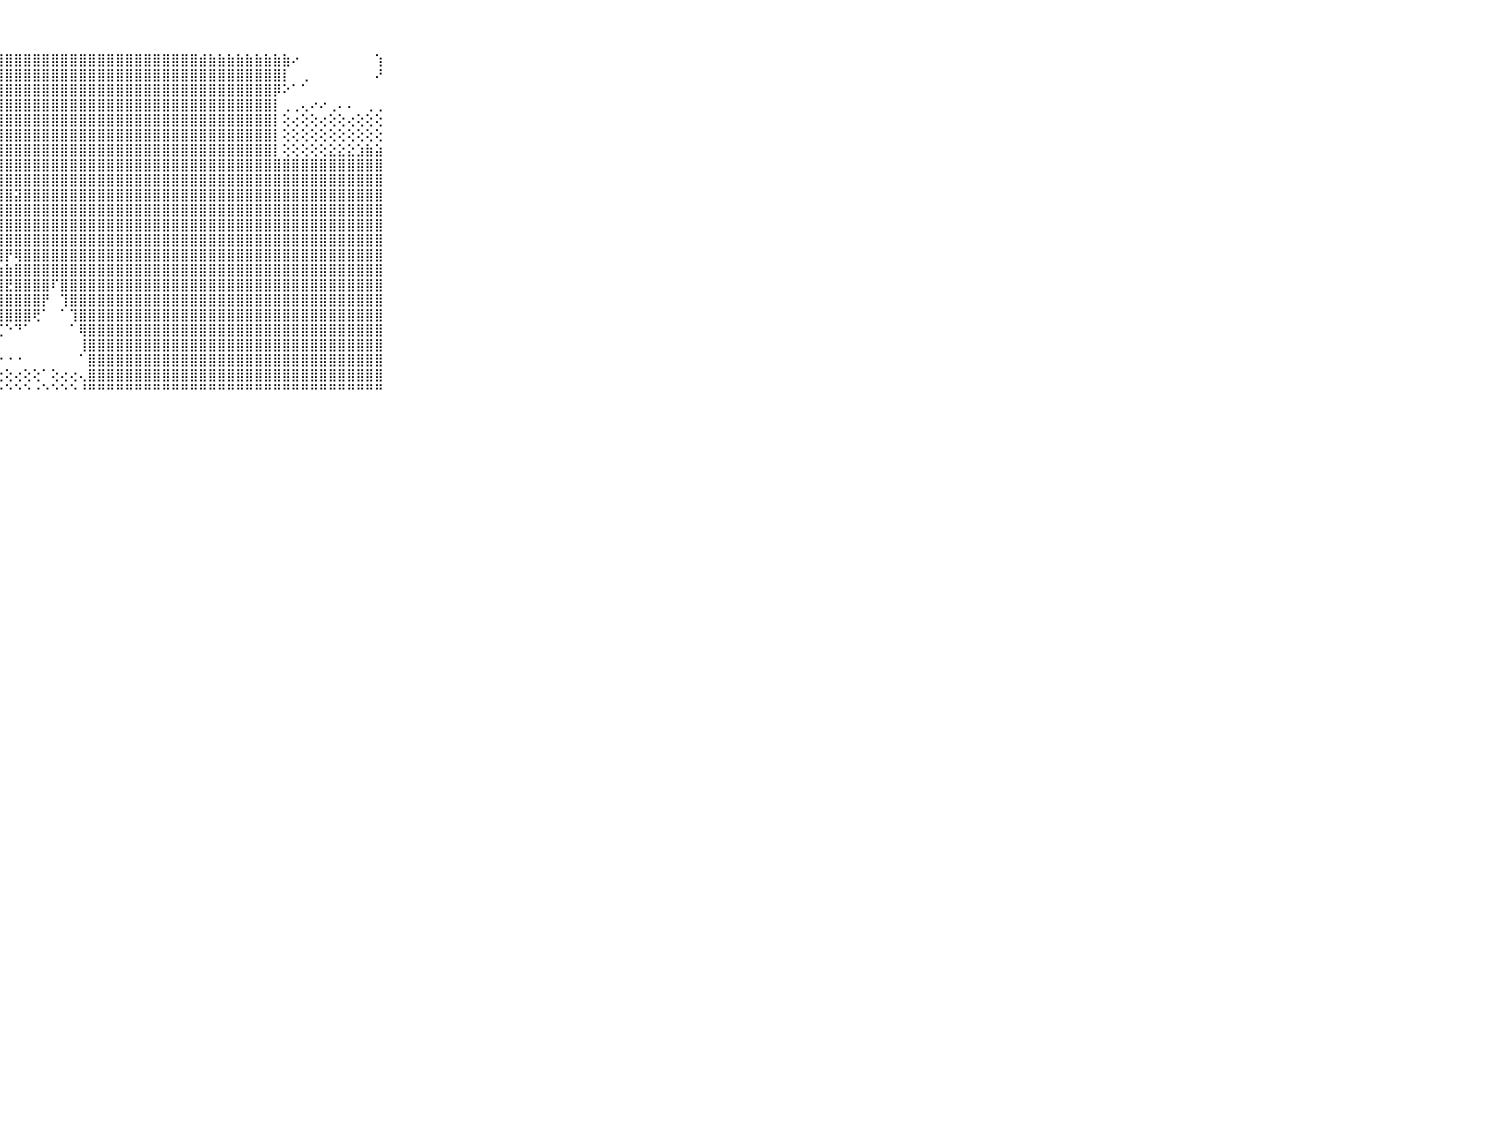

⠀⠀⠀⠀⠀⠀⠀⠀⠀⠀⠀⣵⣷⣷⣷⣷⣾⣷⣿⣾⣾⣷⣷⣿⣿⣿⣿⣿⣿⣿⣿⣿⣿⣿⣿⣿⣿⣿⣿⣿⣿⣿⣿⣿⣿⣿⣿⣿⣿⣾⣷⣷⣷⣷⣷⣷⣷⣷⣷⠔⠀⠀⠀⠀⠀⠀⠀⠀⢱⠀⠀⠀⠀⠀⠀⠀⠀⠀⠀⠀⠀
⠀⠀⠀⠀⠀⠀⠀⠀⠀⠀⠀⣿⣿⣿⣿⣿⣿⣿⢟⢙⢝⢕⢕⢜⢝⢟⢟⣻⣿⣿⣿⣿⣿⣿⣿⣿⣿⣿⣿⣿⣿⣿⣿⣿⣿⣿⣿⣿⣿⣿⣿⣿⣿⣿⣿⣿⣿⣿⡇⠀⢀⠀⠀⠀⠀⠀⠀⠀⠜⠀⠀⠀⠀⠀⠀⠀⠀⠀⠀⠀⠀
⠀⠀⠀⠀⠀⠀⠀⠀⠀⠀⠀⣿⣿⣿⡿⠟⠙⠕⢅⢕⣇⣕⣷⡷⢟⠟⢻⢿⣿⣿⣿⣿⣿⣿⣿⣿⣿⣿⣿⣿⣿⣿⣿⣿⣿⣿⣿⣿⣿⣿⣿⣿⣿⣿⣿⣿⣿⡿⠕⠁⠁⠀⠀⠀⠀⠀⠀⠀⠀⠀⠀⠀⠀⠀⠀⠀⠀⠀⠀⠀⠀
⠀⠀⠀⠀⠀⠀⠀⠀⠀⠀⠀⣿⣿⡿⢗⠔⢄⢅⢕⢳⠇⠙⠁⢁⢕⢕⣕⣸⣿⣿⣿⣿⣿⣿⣿⣿⣿⣿⣿⣿⣿⣿⣿⣿⣿⣿⣿⣿⣿⣿⣿⣿⣿⣿⣿⣿⣿⡇⢀⢀⢄⠔⠔⢀⠄⠄⠀⢀⢀⠀⠀⠀⠀⠀⠀⠀⠀⠀⠀⠀⠀
⠀⠀⠀⠀⠀⠀⠀⠀⠀⠀⠀⣿⣿⣇⢕⢔⢧⢕⢌⢅⢔⢄⢕⢱⣾⣿⣷⣿⣿⣿⣿⣿⣿⣿⣿⣿⣿⣿⣿⣿⣿⣿⣿⣿⣿⣿⣿⣿⣿⣿⣿⣿⣿⣿⣿⣿⣿⡇⢕⢔⢕⢕⢔⢕⢕⢔⢕⢕⢕⠀⠀⠀⠀⠀⠀⠀⠀⠀⠀⠀⠀
⠀⠀⠀⠀⠀⠀⠀⠀⠀⠀⠀⣿⣏⢱⡷⢕⢜⢕⢕⣵⣵⣵⣵⣾⣯⣿⣿⣿⣿⣿⣿⣿⣿⣿⣿⣿⣿⣿⣿⣿⣿⣿⣿⣿⣿⣿⣿⣿⣿⣿⣿⣿⣿⣿⣿⣿⣿⡇⢕⢕⢕⢕⢕⢕⢕⢕⢕⢕⢕⠀⠀⠀⠀⠀⠀⠀⠀⠀⠀⠀⠀
⠀⠀⠀⠀⠀⠀⠀⠀⠀⠀⠀⣿⣿⡕⢝⢜⣿⣿⣿⣿⣿⣿⣿⣿⣿⣿⣿⣿⣿⣿⣿⣿⣿⣿⣿⣿⣿⣿⣿⣿⣿⣿⣿⣿⣿⣿⣿⣿⣿⣿⣿⣿⣿⣿⣿⣿⣿⡇⢕⢕⢕⢕⢕⣕⣕⣕⣱⣷⣵⠀⠀⠀⠀⠀⠀⠀⠀⠀⠀⠀⠀
⠀⠀⠀⠀⠀⠀⠀⠀⠀⠀⠀⣿⣿⡇⢕⢕⣿⣿⣿⣿⣿⣿⣿⣿⣿⣿⣿⣿⣿⣿⣿⣿⣿⣿⣿⣿⣿⣿⣿⣿⣿⣿⣿⣿⣿⣿⣿⣿⣿⣿⣿⣿⣿⣿⣿⣿⣿⣿⣿⣿⣿⣿⣿⣿⣿⣿⣿⣿⣿⠀⠀⠀⠀⠀⠀⠀⠀⠀⠀⠀⠀
⠀⠀⠀⠀⠀⠀⠀⠀⠀⠀⠀⣿⣿⣿⢕⢕⢿⣿⣿⣿⣿⣿⣿⣿⣿⣿⣿⣿⣿⣿⣿⣿⣿⣿⣿⣿⣿⣿⣿⣿⣿⣿⣿⣿⣿⣿⣿⣿⣿⣿⣿⣿⣿⣿⣿⣿⣿⣿⣿⣿⣿⣿⣿⣿⣿⣿⣿⣿⣿⠀⠀⠀⠀⠀⠀⠀⠀⠀⠀⠀⠀
⠀⠀⠀⠀⠀⠀⠀⠀⠀⠀⠀⣿⣿⣿⡇⢕⢸⣿⣿⣿⣿⣿⣿⣿⣿⣿⣿⣿⣿⣽⣿⣿⣿⣿⣿⣿⣿⣿⣿⣿⣿⣿⣿⣿⣿⣿⣿⣿⣿⣿⣿⣿⣿⣿⣿⣿⣿⣿⣿⣿⣿⣿⣿⣿⣿⣿⣿⣿⣿⠀⠀⠀⠀⠀⠀⠀⠀⠀⠀⠀⠀
⠀⠀⠀⠀⠀⠀⠀⠀⠀⠀⠀⣿⣿⣿⣿⣕⢜⣿⣿⣿⣿⣷⣾⣿⣿⣿⣿⣿⣿⣿⣿⣿⣿⣿⣿⣿⣿⣿⣿⣿⣿⣿⣿⣿⣿⣿⣿⣿⣿⣿⣿⣿⣿⣿⣿⣿⣿⣿⣿⣿⣿⣿⣿⣿⣿⣿⣿⣿⣿⠀⠀⠀⠀⠀⠀⠀⠀⠀⠀⠀⠀
⠀⠀⠀⠀⠀⠀⠀⠀⠀⠀⠀⣿⣿⣿⣿⣿⣷⣿⣿⣿⣿⣿⣿⣿⣿⣿⣿⣿⣿⣿⣿⣿⣿⣿⣿⣿⣿⣿⣿⣿⣿⣿⣿⣿⣿⣿⣿⣿⣿⣿⣿⣿⣿⣿⣿⣿⣿⣿⣿⣿⣿⣿⣿⣿⣿⣿⣿⣿⣿⠀⠀⠀⠀⠀⠀⠀⠀⠀⠀⠀⠀
⠀⠀⠀⠀⠀⠀⠀⠀⠀⠀⠀⣿⣿⣿⣿⣿⣿⣿⣿⣿⣿⣿⣿⣿⣿⣿⣿⣿⣿⣿⣿⣿⣿⣿⣿⣿⣿⣿⣿⣿⣿⣿⣿⣿⣿⣿⣿⣿⣿⣿⣿⣿⣿⣿⣿⣿⣿⣿⣿⣿⣿⣿⣿⣿⣿⣿⣿⣿⣿⠀⠀⠀⠀⠀⠀⠀⠀⠀⠀⠀⠀
⠀⠀⠀⠀⠀⠀⠀⠀⠀⠀⠀⣿⣿⣿⣿⣿⣿⣿⣿⣿⣿⣿⣿⣿⣿⣿⢿⢿⡟⢿⣿⣿⣿⣿⣿⣿⣿⣿⣿⣿⣿⣿⣿⣿⣿⣿⣿⣿⣿⣿⣿⣿⣿⣿⣿⣿⣿⣿⣿⣿⣿⣿⣿⣿⣿⣿⣿⣿⣿⠀⠀⠀⠀⠀⠀⠀⠀⠀⠀⠀⠀
⠀⠀⠀⠀⠀⠀⠀⠀⠀⠀⠀⣿⣿⣿⣿⣿⣿⣿⣿⣿⣿⣿⣿⣿⣿⣵⣾⣷⣷⣿⣿⣿⣿⣿⣿⣿⣿⣿⣿⣿⣿⣿⣿⣿⣿⣿⣿⣿⣿⣿⣿⣿⣿⣿⣿⣿⣿⣿⣿⣿⣿⣿⣿⣿⣿⣿⣿⣿⣿⠀⠀⠀⠀⠀⠀⠀⠀⠀⠀⠀⠀
⠀⠀⠀⠀⠀⠀⠀⠀⠀⠀⠀⣿⣿⣿⣿⣿⣿⣿⣿⣿⢻⣿⣿⣿⣿⣿⣿⣻⣟⣿⣿⣿⣿⠏⣿⣿⣿⣿⣿⣿⣿⣿⣿⣿⣿⣿⣿⣿⣿⣿⣿⣿⣿⣿⣿⣿⣿⣿⣿⣿⣿⣿⣿⣿⣿⣿⣿⣿⣿⠀⠀⠀⠀⠀⠀⠀⠀⠀⠀⠀⠀
⠀⠀⠀⠀⠀⠀⠀⠀⠀⠀⠀⣿⣿⣿⣿⣿⣿⣿⣿⣿⢜⣿⣿⣿⣿⣿⣿⣿⣿⣿⣿⣿⡟⠀⢹⣿⣿⣿⣿⣿⣿⣿⣿⣿⣿⣿⣿⣿⣿⣿⣿⣿⣿⣿⣿⣿⣿⣿⣿⣿⣿⣿⣿⣿⣿⣿⣿⣿⣿⠀⠀⠀⠀⠀⠀⠀⠀⠀⠀⠀⠀
⠀⠀⠀⠀⠀⠀⠀⠀⠀⠀⠀⣿⣿⣿⣿⣿⣿⣿⣿⣿⡕⢜⢿⣿⣿⣿⣿⣿⣿⣿⣿⢟⠁⠀⠁⢹⣿⣿⣿⣿⣿⣿⣿⣿⣿⣿⣿⣿⣿⣿⣿⣿⣿⣿⣿⣿⣿⣿⣿⣿⣿⣿⣿⣿⣿⣿⣿⣿⣿⠀⠀⠀⠀⠀⠀⠀⠀⠀⠀⠀⠀
⠀⠀⠀⠀⠀⠀⠀⠀⠀⠀⠀⣿⣿⣿⣿⣿⣿⣿⣿⣿⣷⡕⢕⢝⢟⢻⢿⢎⠑⠙⠁⠀⠀⠀⠀⠁⢿⣿⣿⣿⣿⣿⣿⣿⣿⣿⣿⣿⣿⣿⣿⣿⣿⣿⣿⣿⣿⣿⣿⣿⣿⣿⣿⣿⣿⣿⣿⣿⣿⠀⠀⠀⠀⠀⠀⠀⠀⠀⠀⠀⠀
⠀⠀⠀⠀⠀⠀⠀⠀⠀⠀⠀⣿⣿⣿⣿⣿⣿⣿⣿⣿⣿⣿⡔⠅⠑⠁⠀⠁⠀⠀⠀⠀⠀⠀⠀⠀⢸⣿⣿⣿⣿⣿⣿⣿⣿⣿⣿⣿⣿⣿⣿⣿⣿⣿⣿⣿⣿⣿⣿⣿⣿⣿⣿⣿⣿⣿⣿⣿⣿⠀⠀⠀⠀⠀⠀⠀⠀⠀⠀⠀⠀
⠀⠀⠀⠀⠀⠀⠀⠀⠀⠀⠀⣿⣿⣿⣿⣿⣿⣿⣿⣿⣿⣿⣷⠐⢕⢕⢔⠐⠐⠐⠀⠀⠀⠀⠀⠀⠁⣿⣿⣿⣿⣿⣿⣿⣿⣿⣿⣿⣿⣿⣿⣿⣿⣿⣿⣿⣿⣿⣿⣿⣿⣿⣿⣿⣿⣿⣿⣿⣿⠀⠀⠀⠀⠀⠀⠀⠀⠀⠀⠀⠀
⠀⠀⠀⠀⠀⠀⠀⠀⠀⠀⠀⣿⣿⣿⣿⣿⣿⣿⣿⣿⣿⣿⣿⡅⠕⢕⢕⢕⢕⢔⢕⢕⠁⢕⢔⢔⢄⣿⣿⣿⣿⣿⣿⣿⣿⣿⣿⣿⣿⣿⣿⣿⣿⣿⣿⣿⣿⣿⣿⣿⣿⣿⣿⣿⣿⣿⣿⣿⣿⠀⠀⠀⠀⠀⠀⠀⠀⠀⠀⠀⠀
⠀⠀⠀⠀⠀⠀⠀⠀⠀⠀⠀⠛⠛⠛⠛⠛⠛⠛⠛⠛⠛⠛⠛⠛⠒⠑⠑⠑⠑⠑⠑⠐⠑⠑⠑⠑⠘⠛⠛⠛⠛⠛⠛⠛⠛⠛⠛⠛⠛⠛⠛⠛⠛⠛⠛⠛⠛⠛⠛⠛⠛⠛⠛⠛⠛⠛⠛⠛⠛⠀⠀⠀⠀⠀⠀⠀⠀⠀⠀⠀⠀